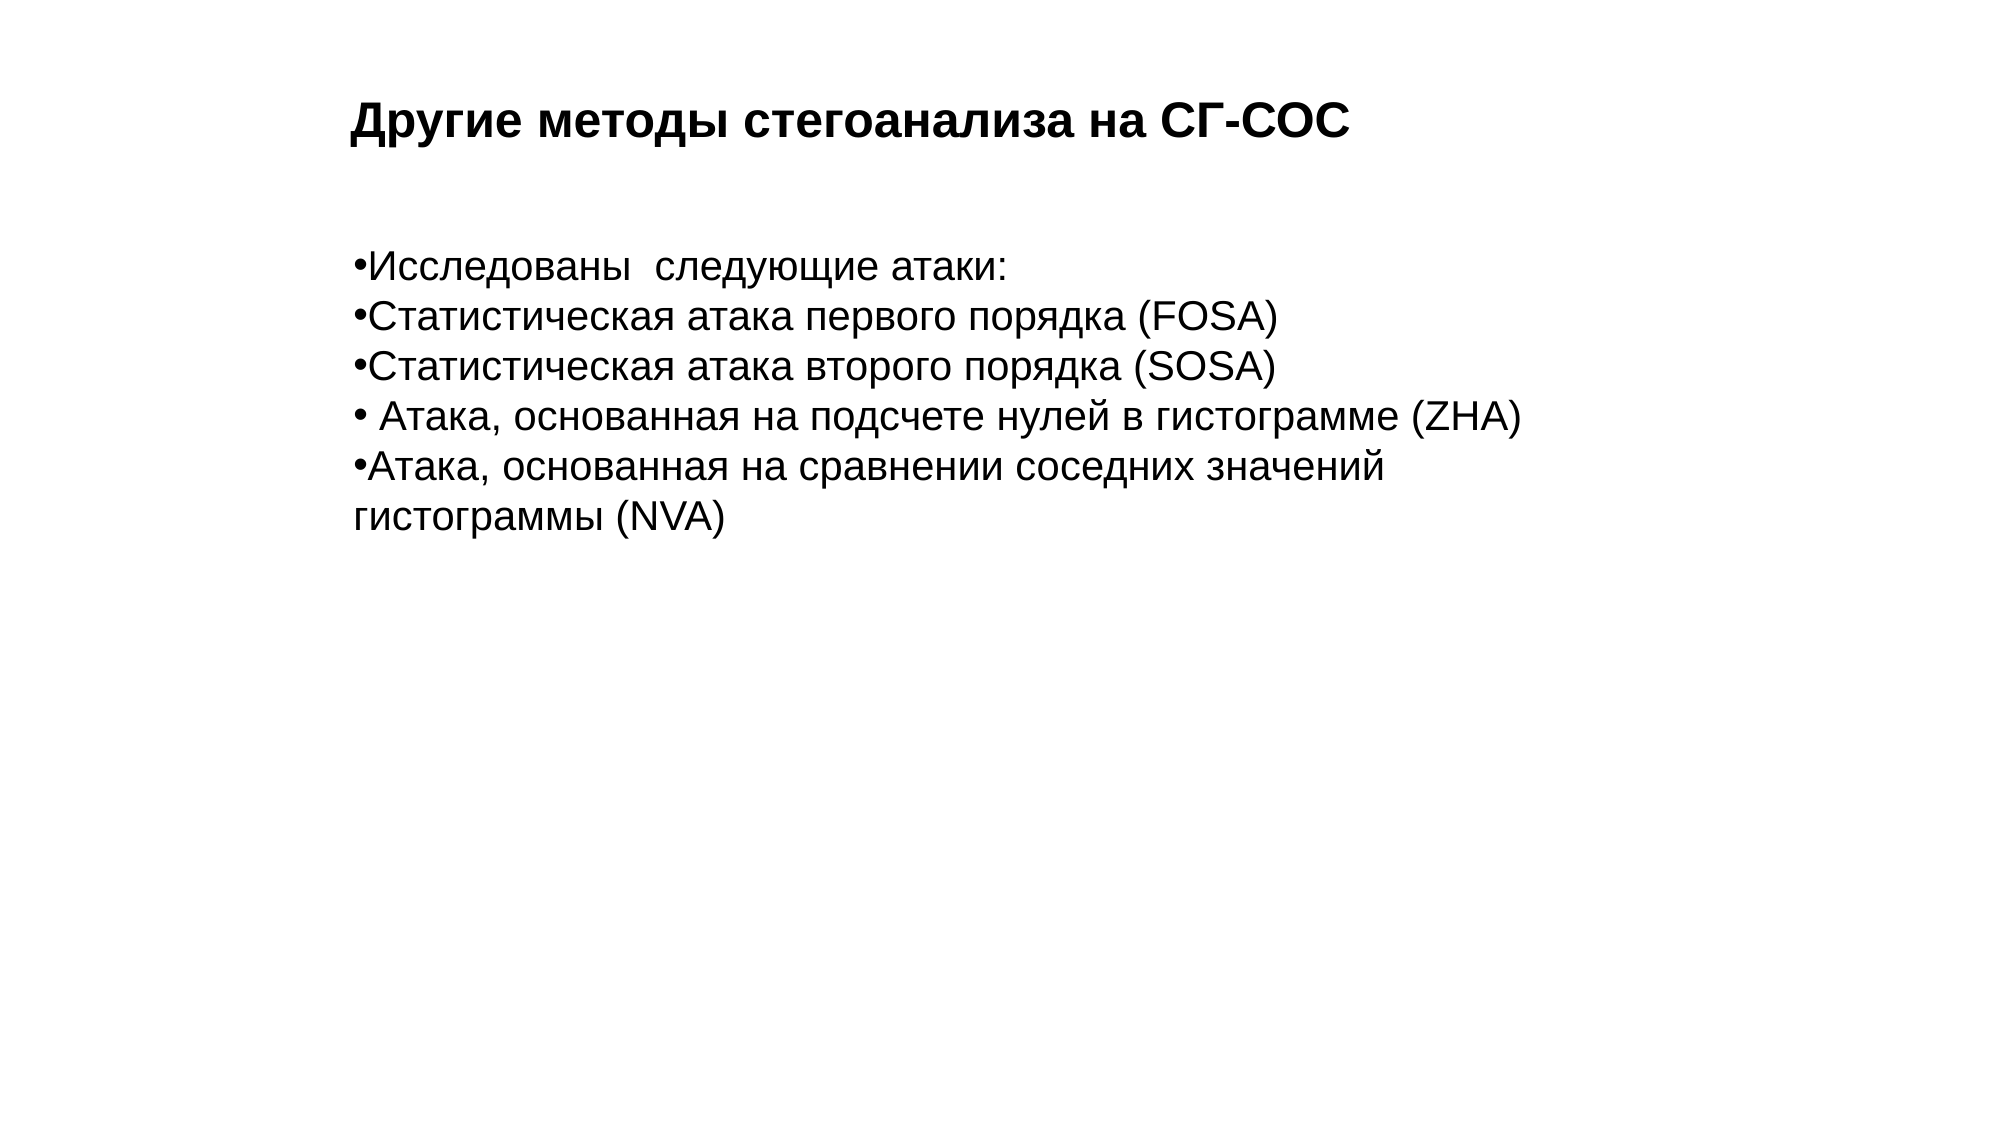

Другие методы стегоанализа на СГ-СОС
Исследованы  следующие атаки:
Статистическая атака первого порядка (FOSA)
Статистическая атака второго порядка (SOSA)
 Атака, основанная на подсчете нулей в гистограмме (ZHA)
Атака, основанная на сравнении соседних значений гистограммы (NVA)